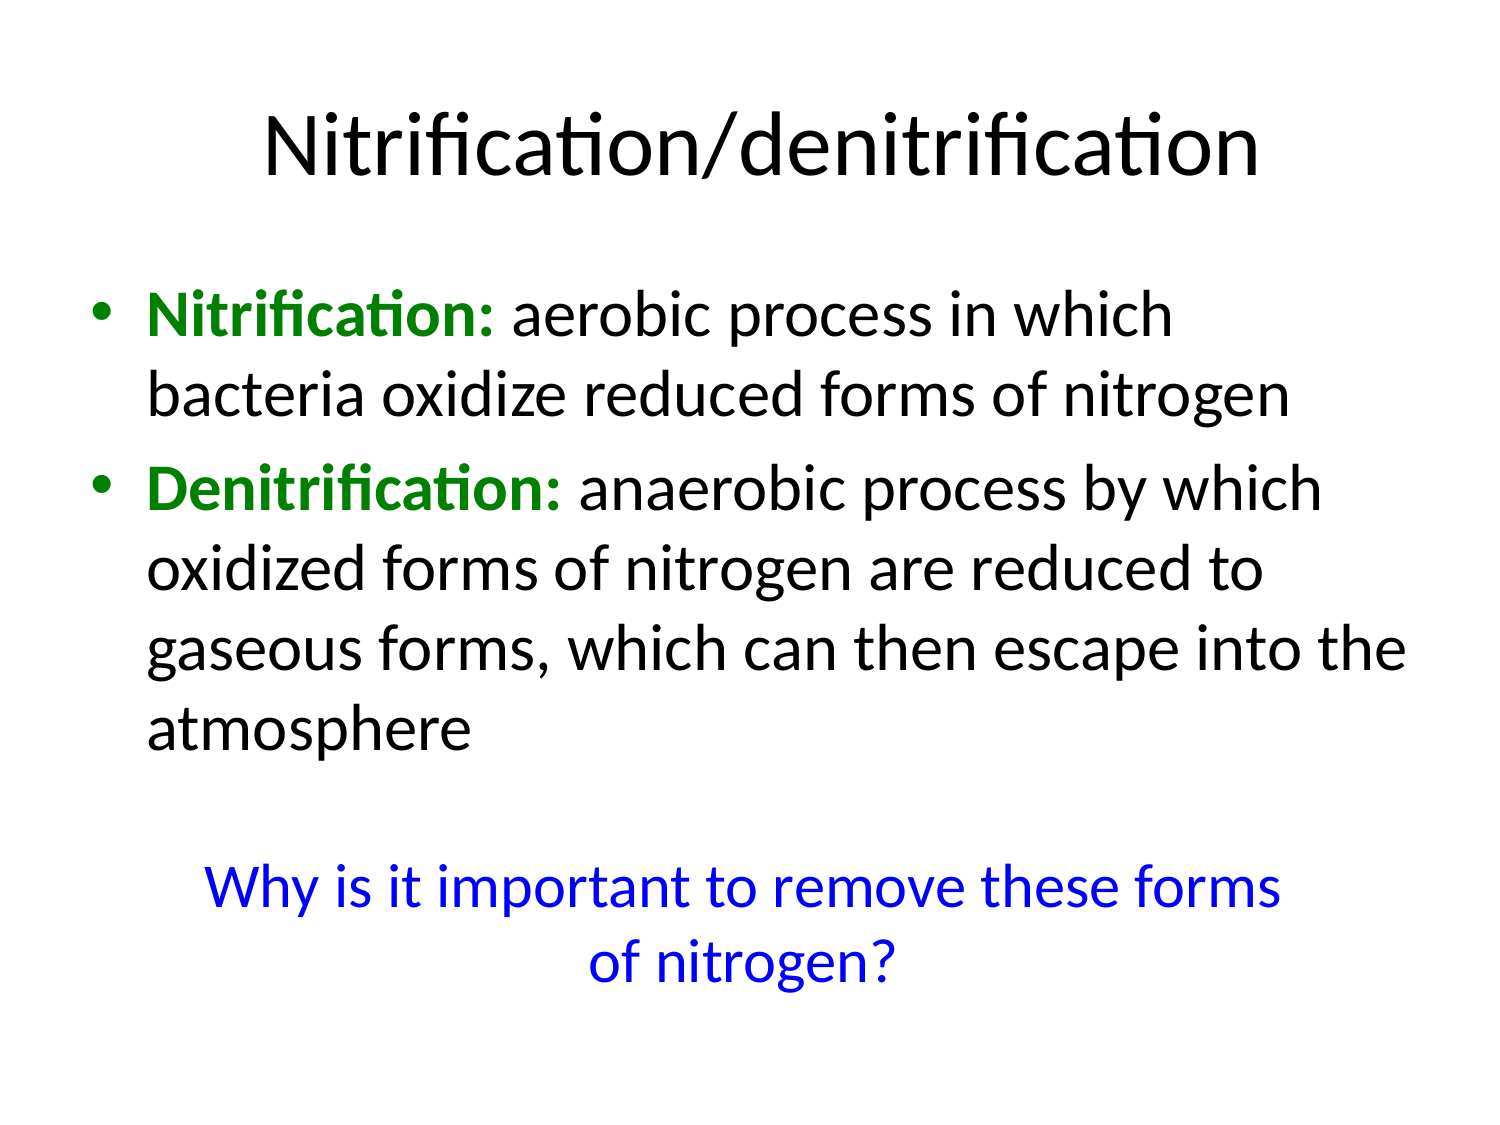

# Nitrification/denitrification
Nitrification: aerobic process in which bacteria oxidize reduced forms of nitrogen
Denitrification: anaerobic process by which oxidized forms of nitrogen are reduced to gaseous forms, which can then escape into the atmosphere
Why is it important to remove these forms of nitrogen?